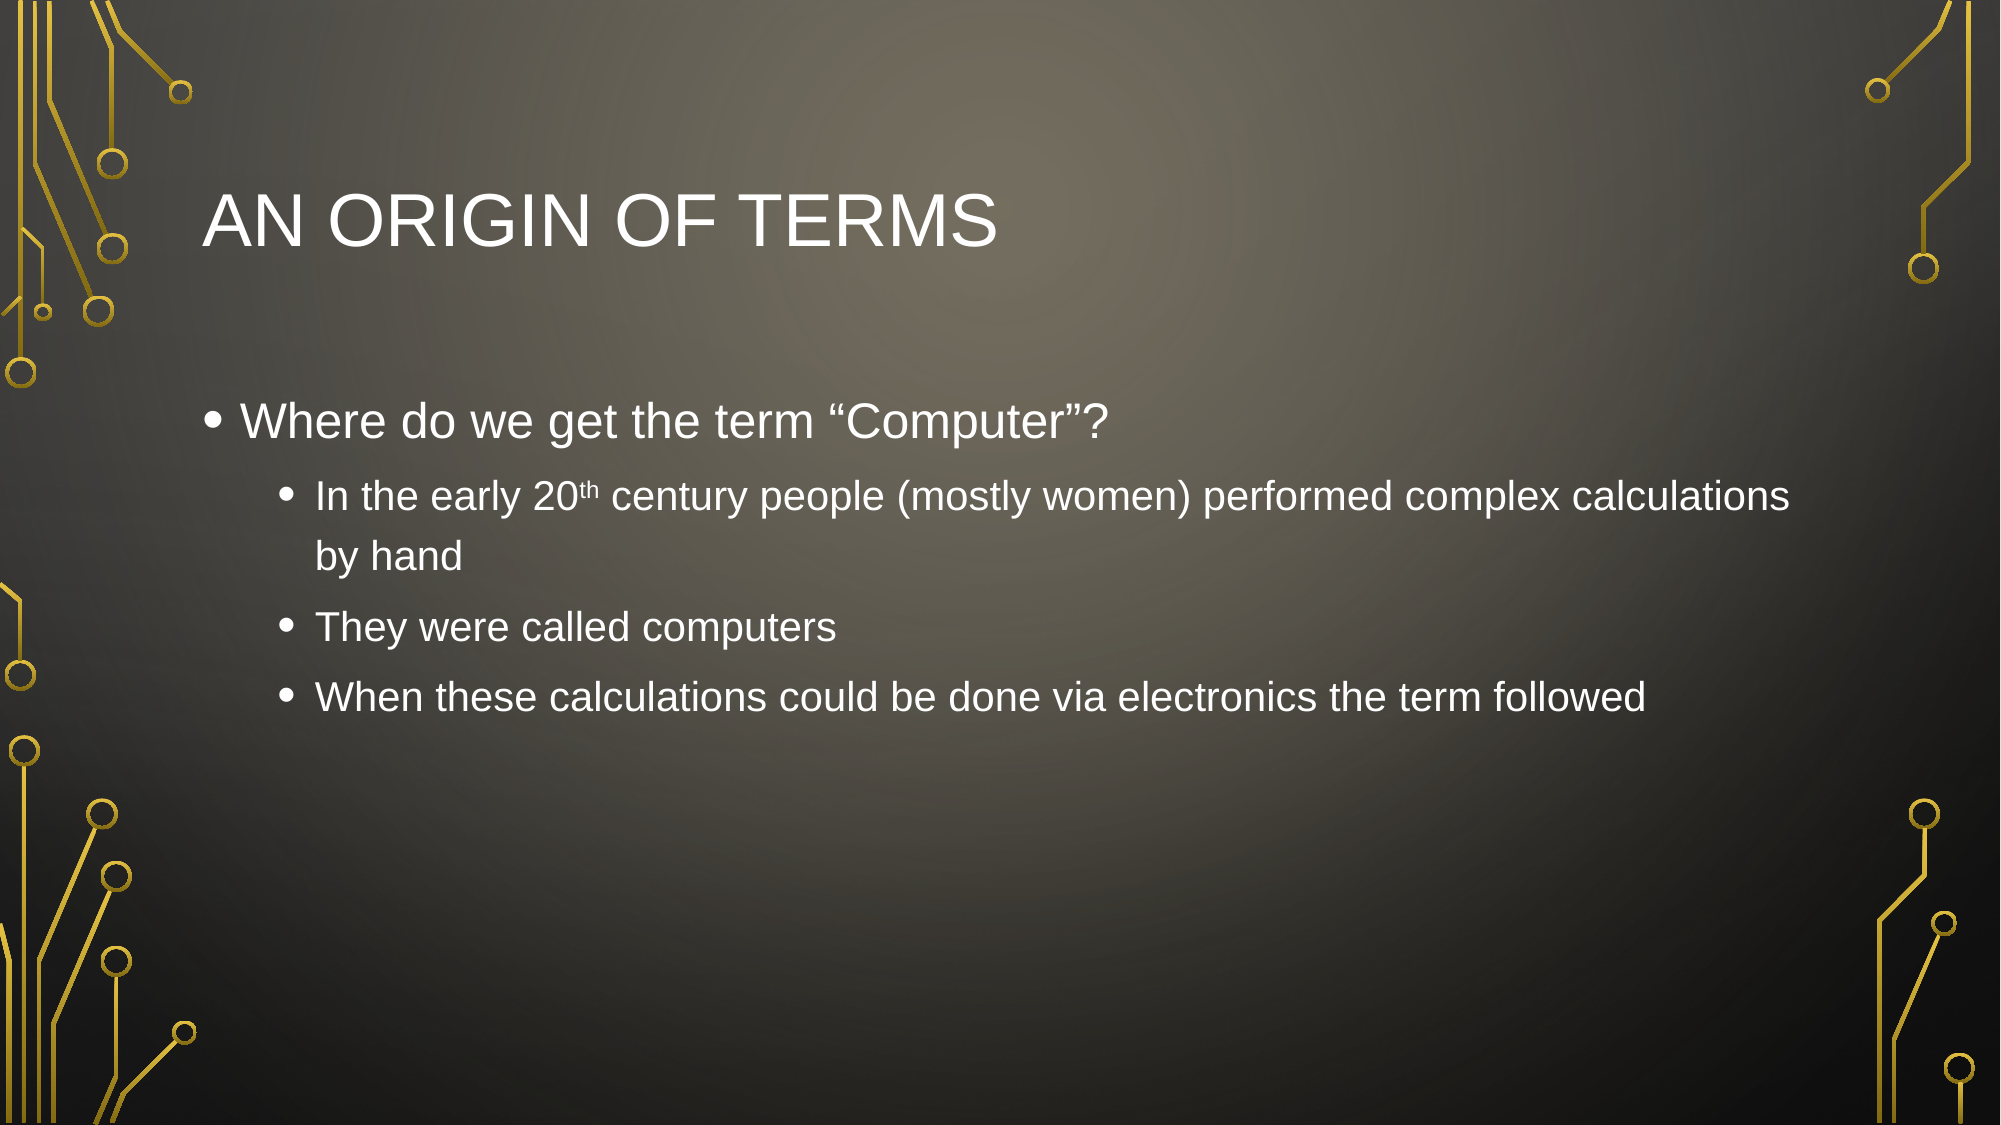

# An origin of Terms
Where do we get the term “Computer”?
In the early 20th century people (mostly women) performed complex calculations by hand
They were called computers
When these calculations could be done via electronics the term followed